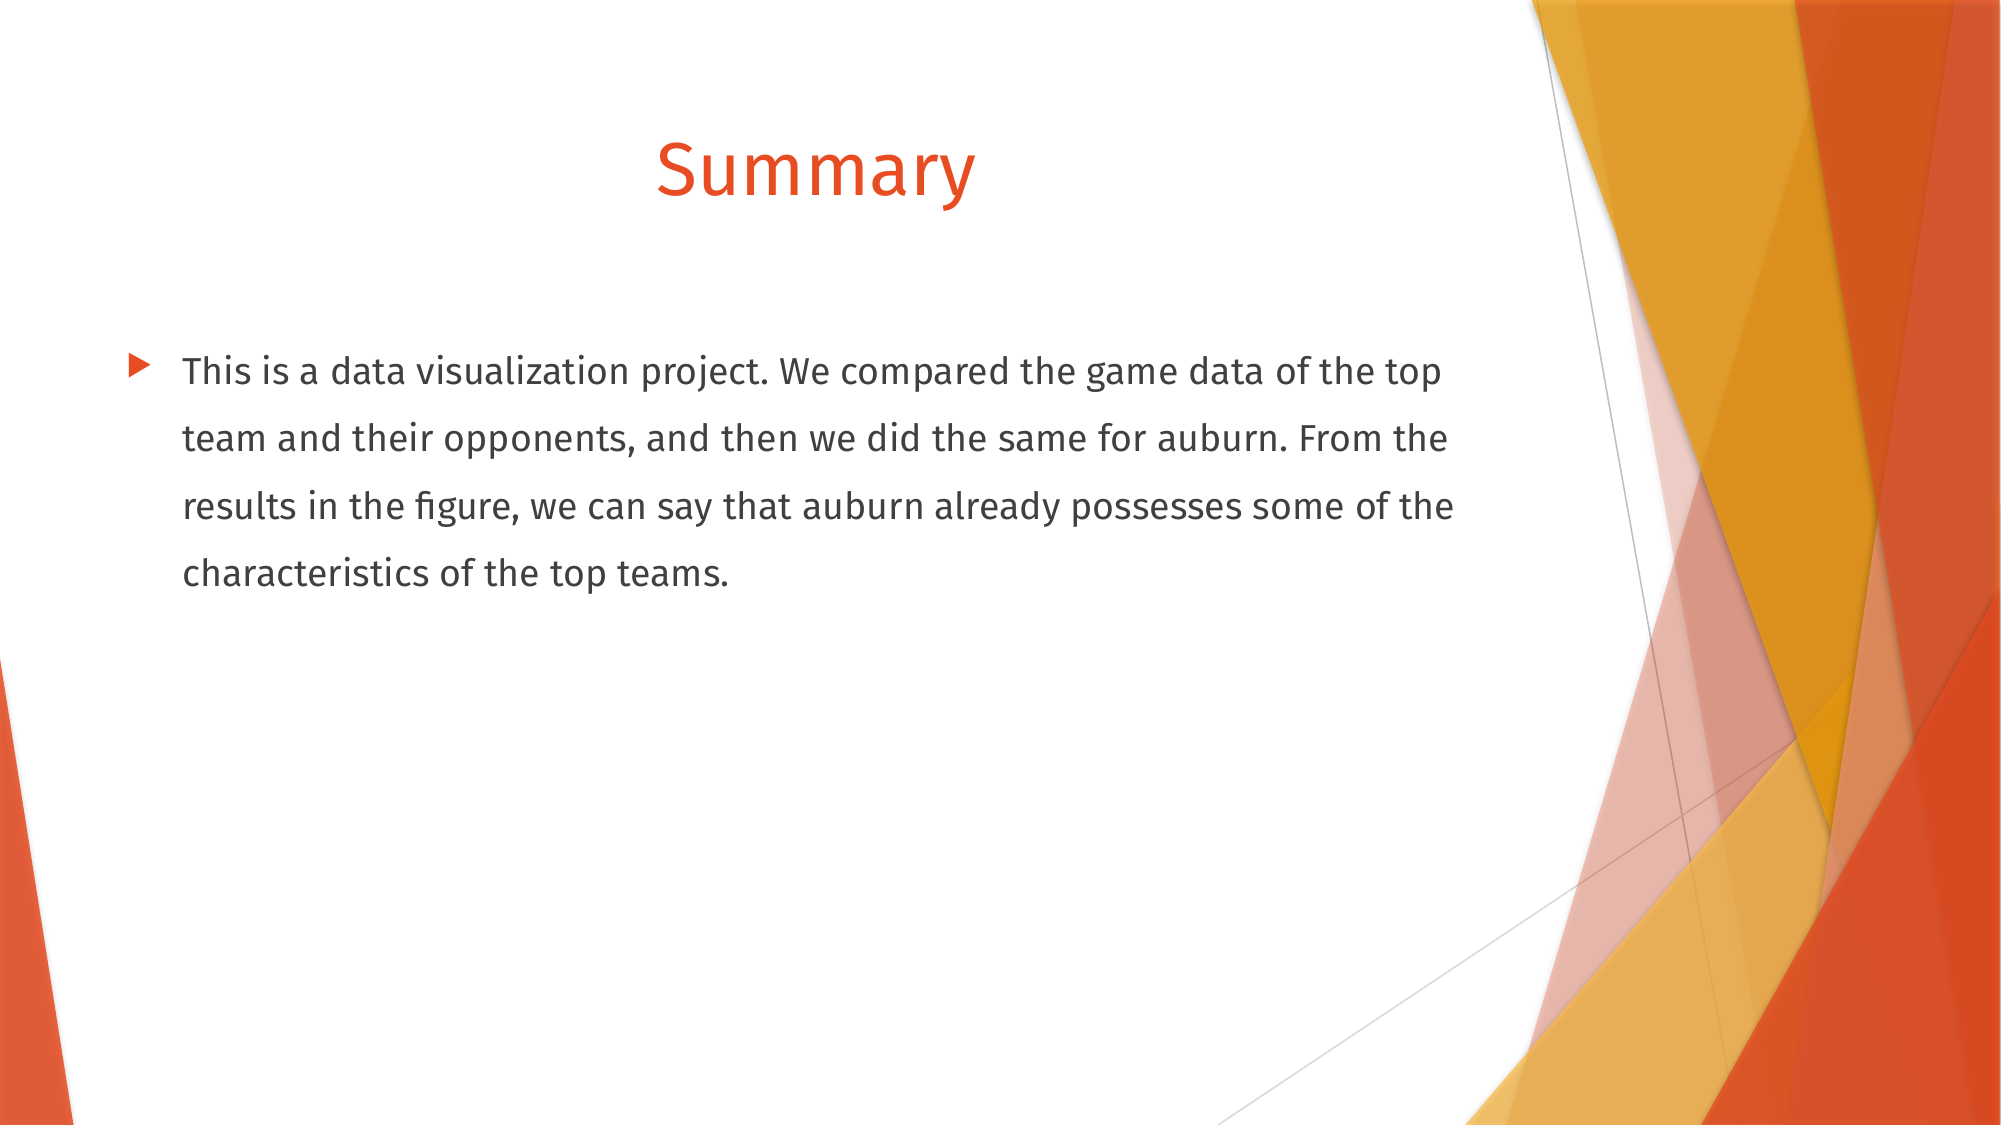

# Summary
This is a data visualization project. We compared the game data of the top team and their opponents, and then we did the same for auburn. From the results in the figure, we can say that auburn already possesses some of the characteristics of the top teams.